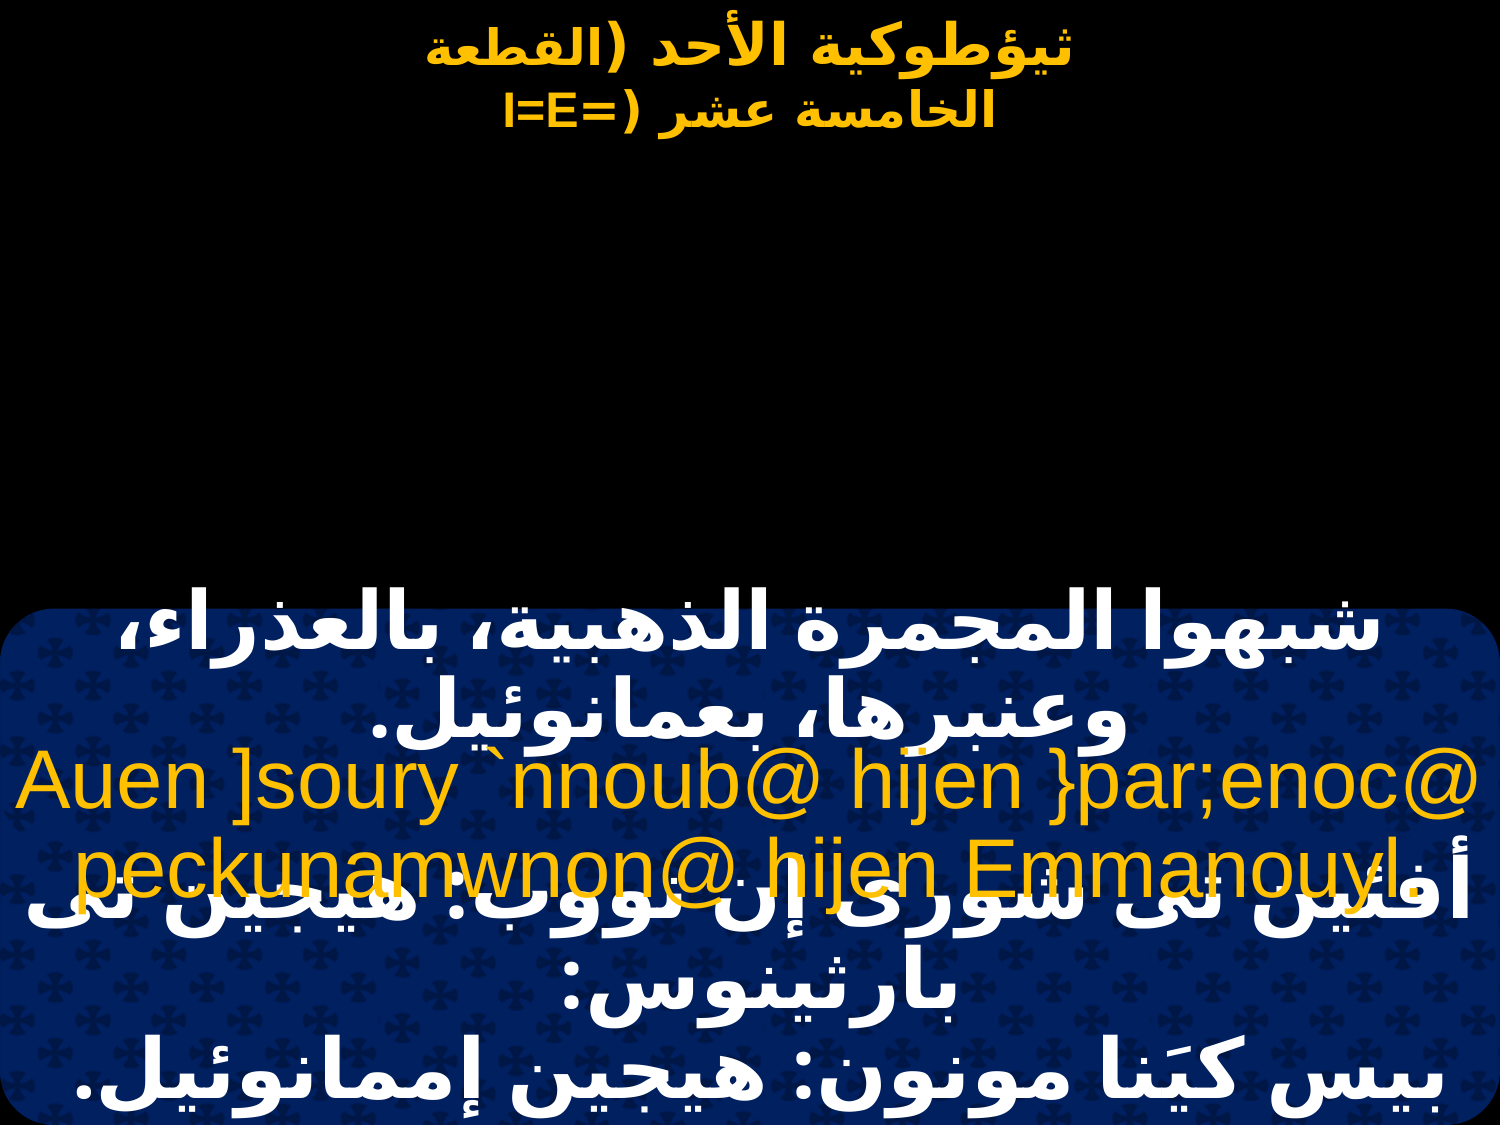

شبهوا المجمرة الذهبية، بالعذراء، وعنبرها، بعمانوئيل.
Auen ]soury `nnoub@ hijen }par;enoc@ peckunamwnon@ hijen Emmanouyl.
أفئين تى شورى إن نووب: هيجين تى بارثينوس:
بيس كيَنا مونون: هيجين إممانوئيل.